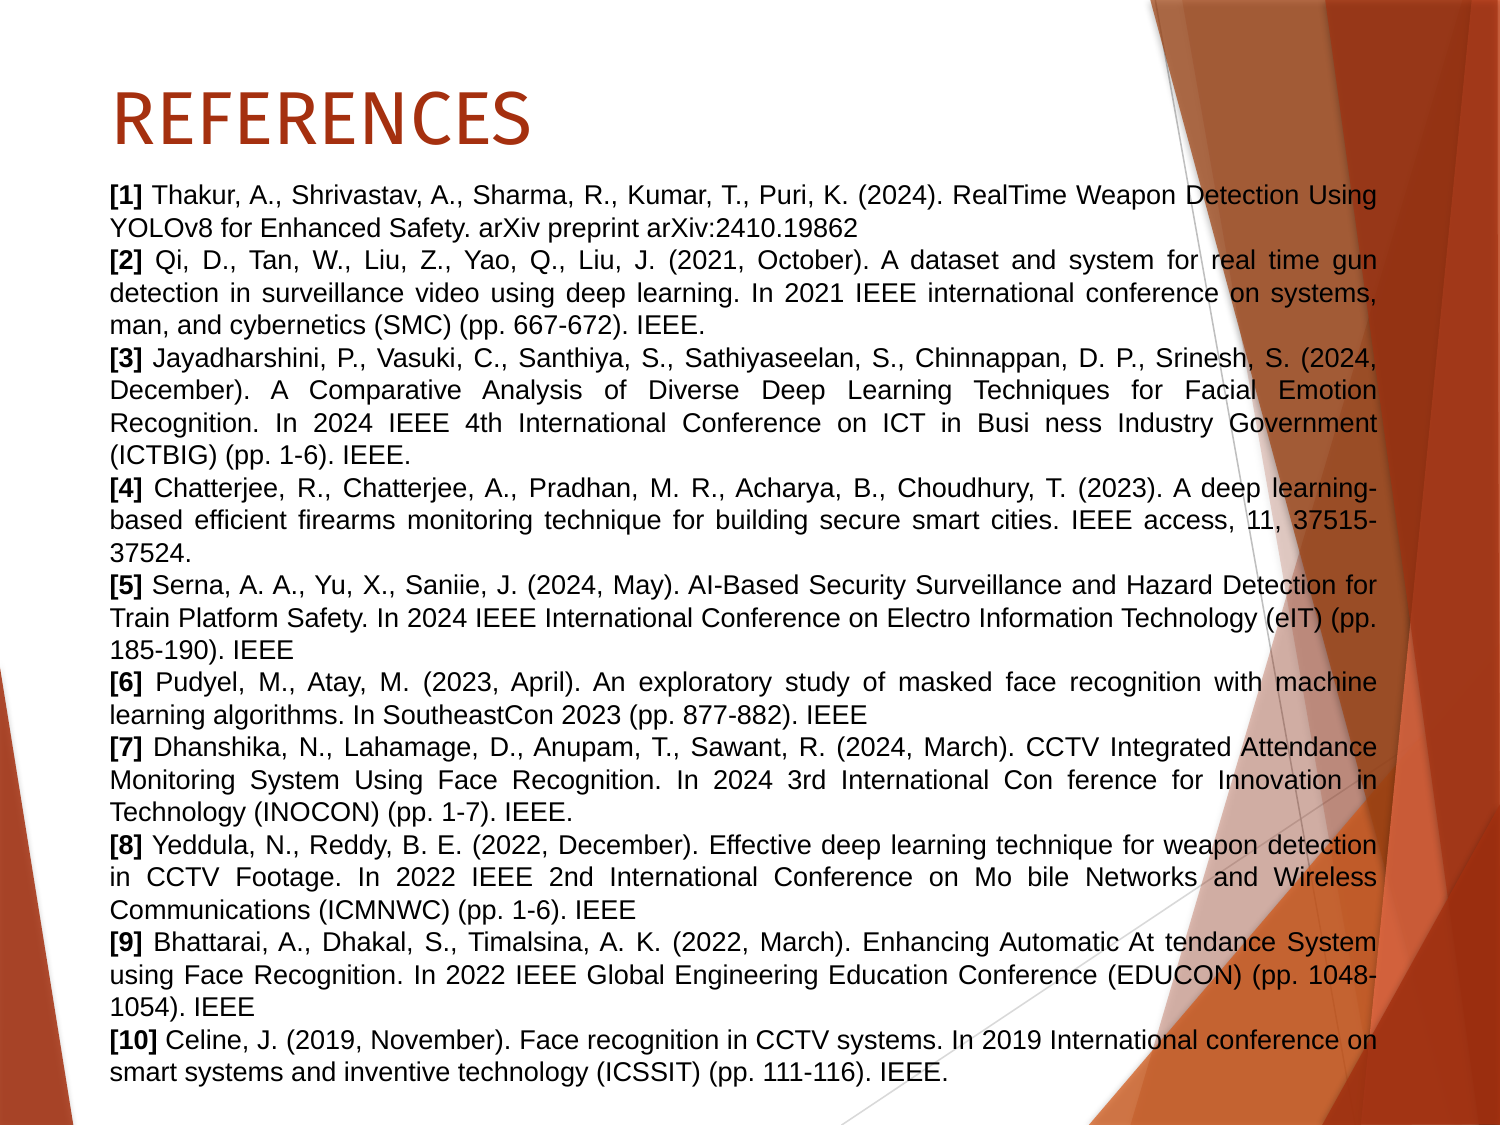

# REFERENCES
[1] Thakur, A., Shrivastav, A., Sharma, R., Kumar, T., Puri, K. (2024). RealTime Weapon Detection Using YOLOv8 for Enhanced Safety. arXiv preprint arXiv:2410.19862
[2] Qi, D., Tan, W., Liu, Z., Yao, Q., Liu, J. (2021, October). A dataset and system for real time gun detection in surveillance video using deep learning. In 2021 IEEE international conference on systems, man, and cybernetics (SMC) (pp. 667-672). IEEE.
[3] Jayadharshini, P., Vasuki, C., Santhiya, S., Sathiyaseelan, S., Chinnappan, D. P., Srinesh, S. (2024, December). A Comparative Analysis of Diverse Deep Learning Techniques for Facial Emotion Recognition. In 2024 IEEE 4th International Conference on ICT in Busi ness Industry Government (ICTBIG) (pp. 1-6). IEEE.
[4] Chatterjee, R., Chatterjee, A., Pradhan, M. R., Acharya, B., Choudhury, T. (2023). A deep learning-based efficient firearms monitoring technique for building secure smart cities. IEEE access, 11, 37515-37524.
[5] Serna, A. A., Yu, X., Saniie, J. (2024, May). AI-Based Security Surveillance and Hazard Detection for Train Platform Safety. In 2024 IEEE International Conference on Electro Information Technology (eIT) (pp. 185-190). IEEE
[6] Pudyel, M., Atay, M. (2023, April). An exploratory study of masked face recognition with machine learning algorithms. In SoutheastCon 2023 (pp. 877-882). IEEE
[7] Dhanshika, N., Lahamage, D., Anupam, T., Sawant, R. (2024, March). CCTV Integrated Attendance Monitoring System Using Face Recognition. In 2024 3rd International Con ference for Innovation in Technology (INOCON) (pp. 1-7). IEEE.
[8] Yeddula, N., Reddy, B. E. (2022, December). Effective deep learning technique for weapon detection in CCTV Footage. In 2022 IEEE 2nd International Conference on Mo bile Networks and Wireless Communications (ICMNWC) (pp. 1-6). IEEE
[9] Bhattarai, A., Dhakal, S., Timalsina, A. K. (2022, March). Enhancing Automatic At tendance System using Face Recognition. In 2022 IEEE Global Engineering Education Conference (EDUCON) (pp. 1048-1054). IEEE
[10] Celine, J. (2019, November). Face recognition in CCTV systems. In 2019 International conference on smart systems and inventive technology (ICSSIT) (pp. 111-116). IEEE.